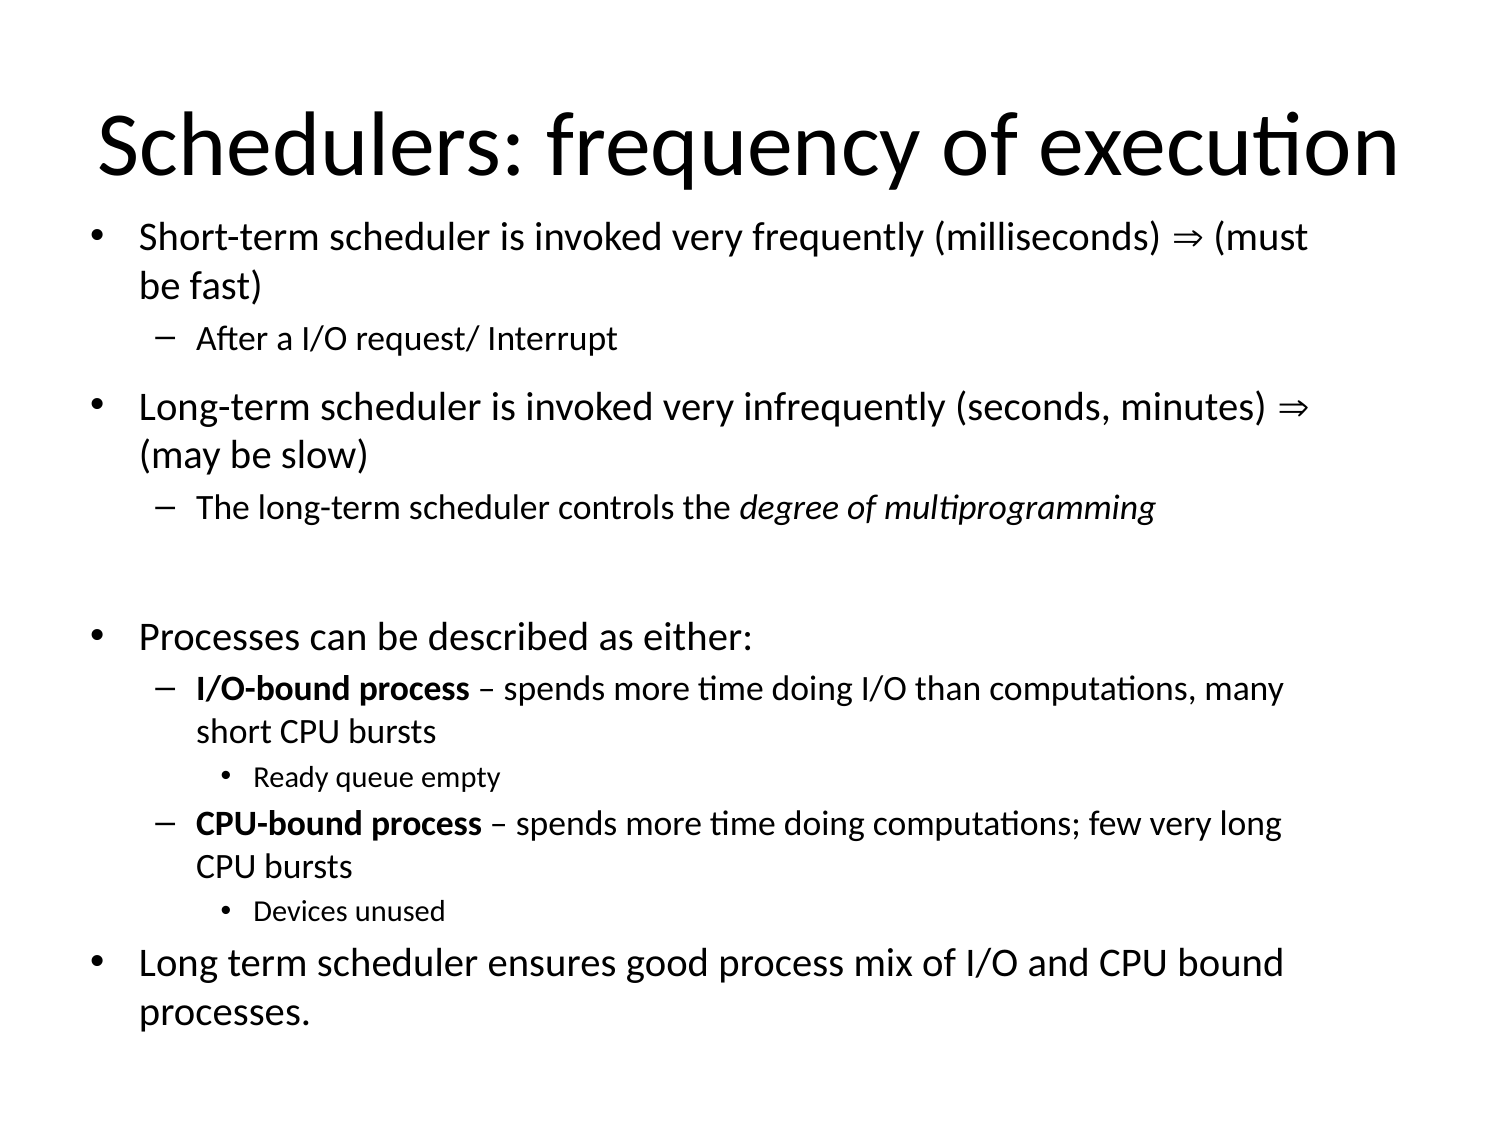

# Schedulers: frequency of execution
Short-term scheduler is invoked very frequently (milliseconds) ⇒ (must be fast)
After a I/O request/ Interrupt

Long-term scheduler is invoked very infrequently (seconds, minutes) ⇒ (may be slow)
The long-term scheduler controls the degree of multiprogramming

Processes can be described as either:
I/O-bound process – spends more time doing I/O than computations, many short CPU bursts
Ready queue empty
CPU-bound process – spends more time doing computations; few very long CPU bursts
Devices unused
Long term scheduler ensures good process mix of I/O and CPU bound processes.